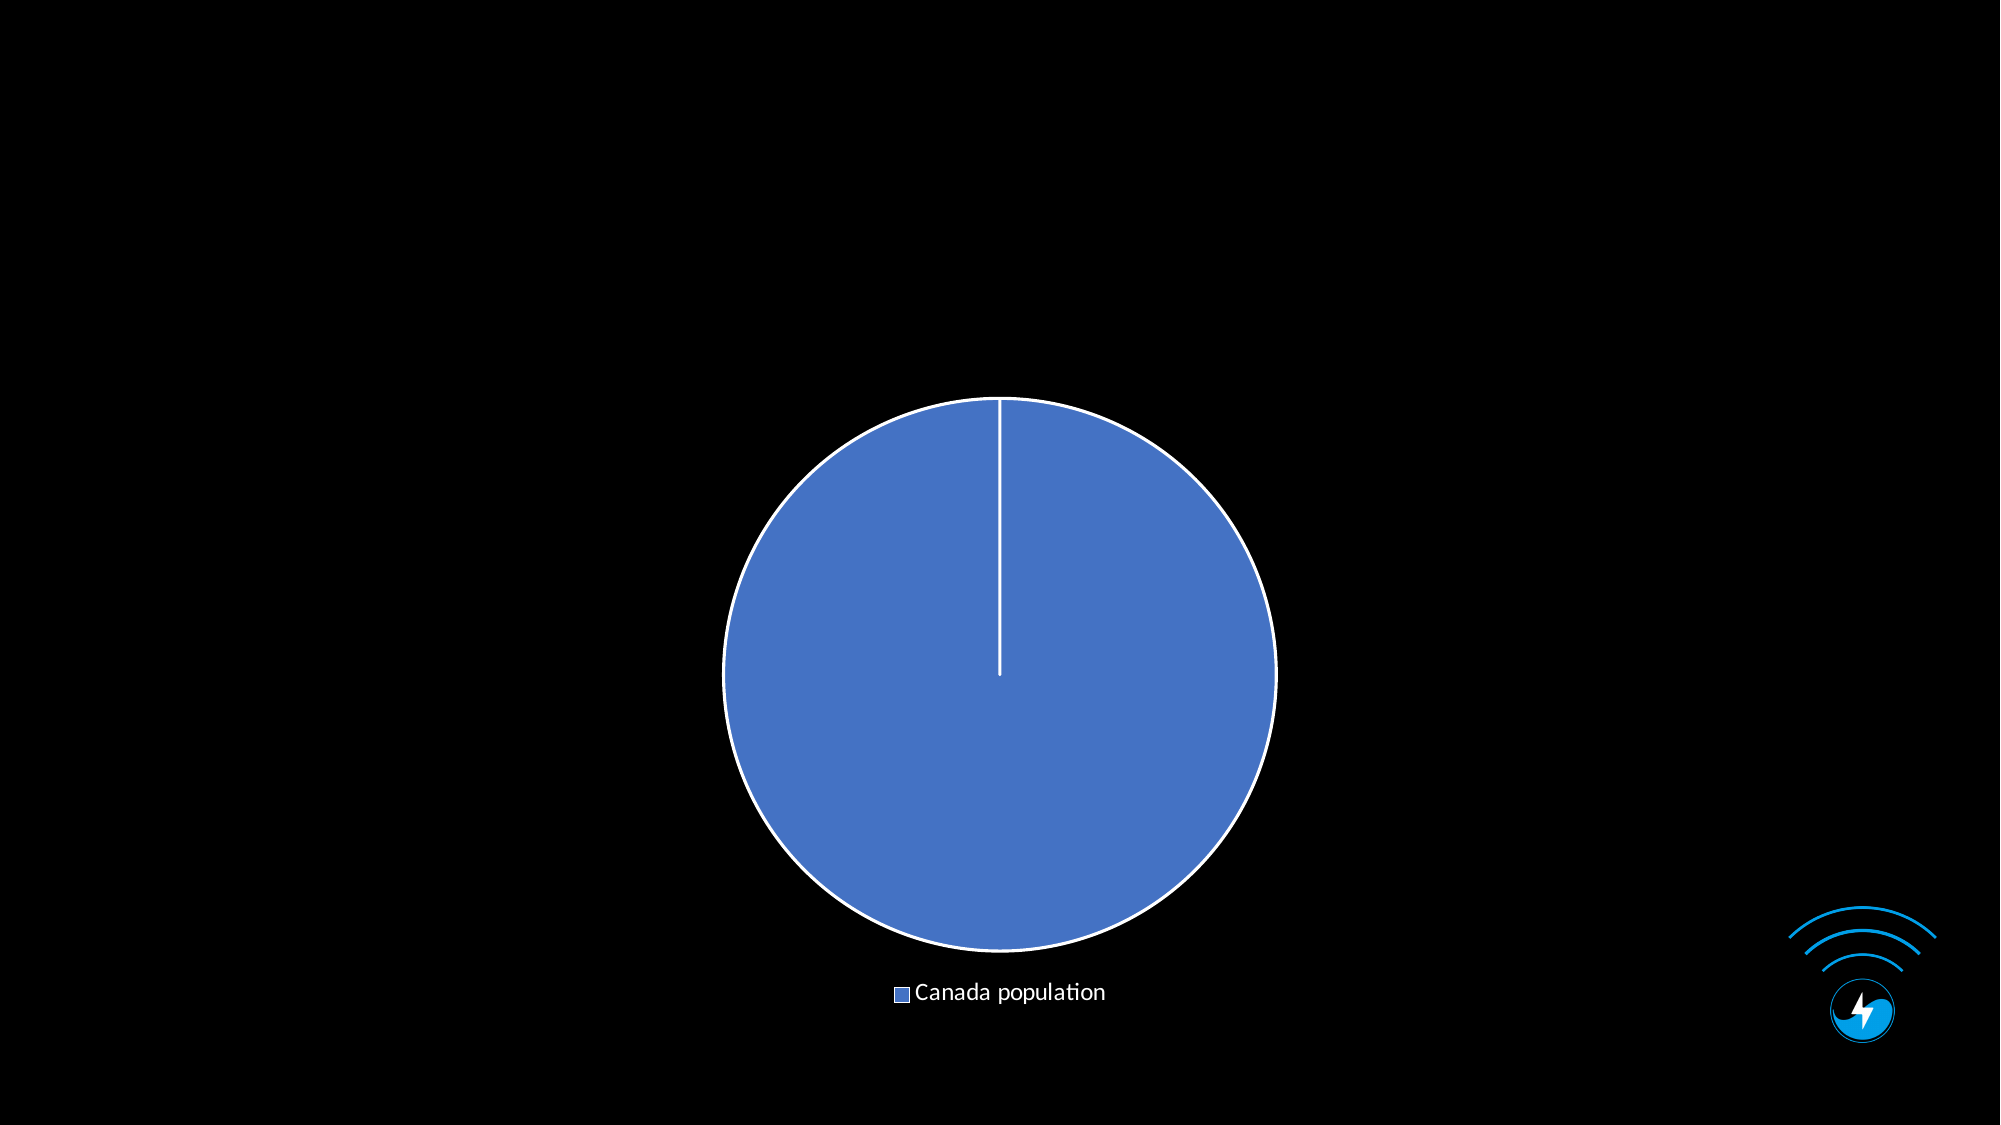

#

### Chart:

| Category |      |
|---|---|
| Canada population | 1.0 |